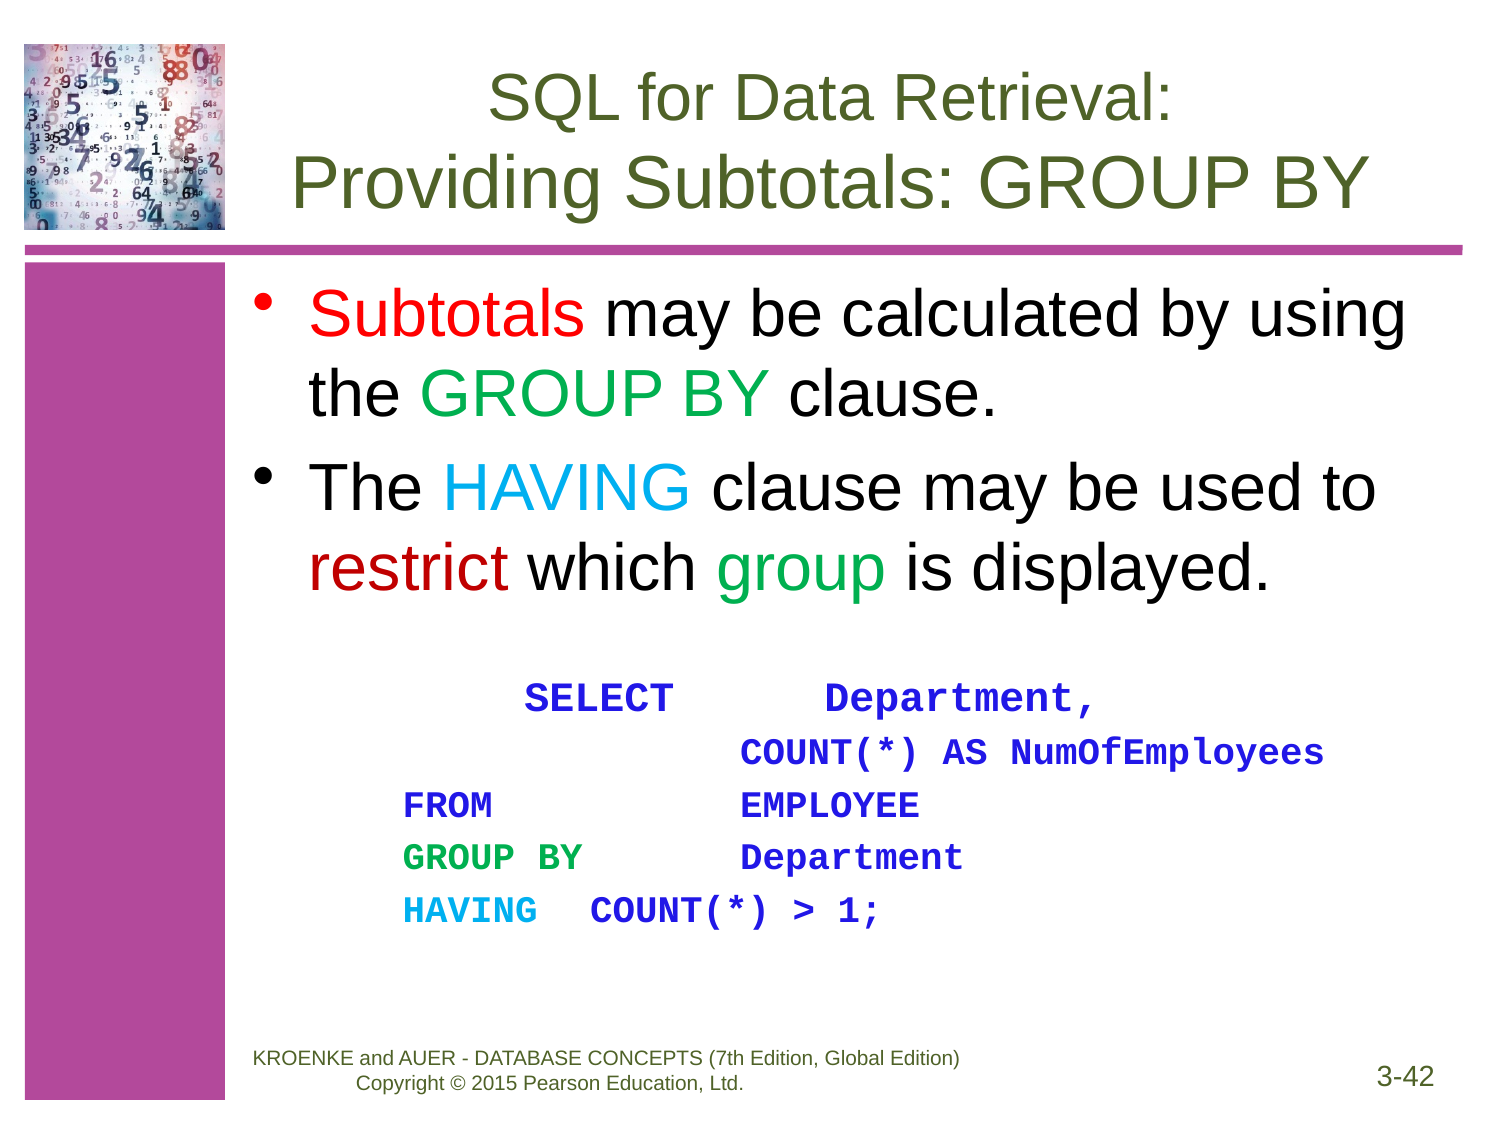

# SQL for Data Retrieval: Providing Subtotals: GROUP BY
Subtotals may be calculated by using the GROUP BY clause.
The HAVING clause may be used to restrict which group is displayed.

		SELECT 	Department,
			COUNT(*) AS NumOfEmployees
FROM 		EMPLOYEE
GROUP BY 	Department
HAVING 	COUNT(*) > 1;
KROENKE and AUER - DATABASE CONCEPTS (7th Edition, Global Edition)                                      Copyright © 2015 Pearson Education, Ltd.
3-42